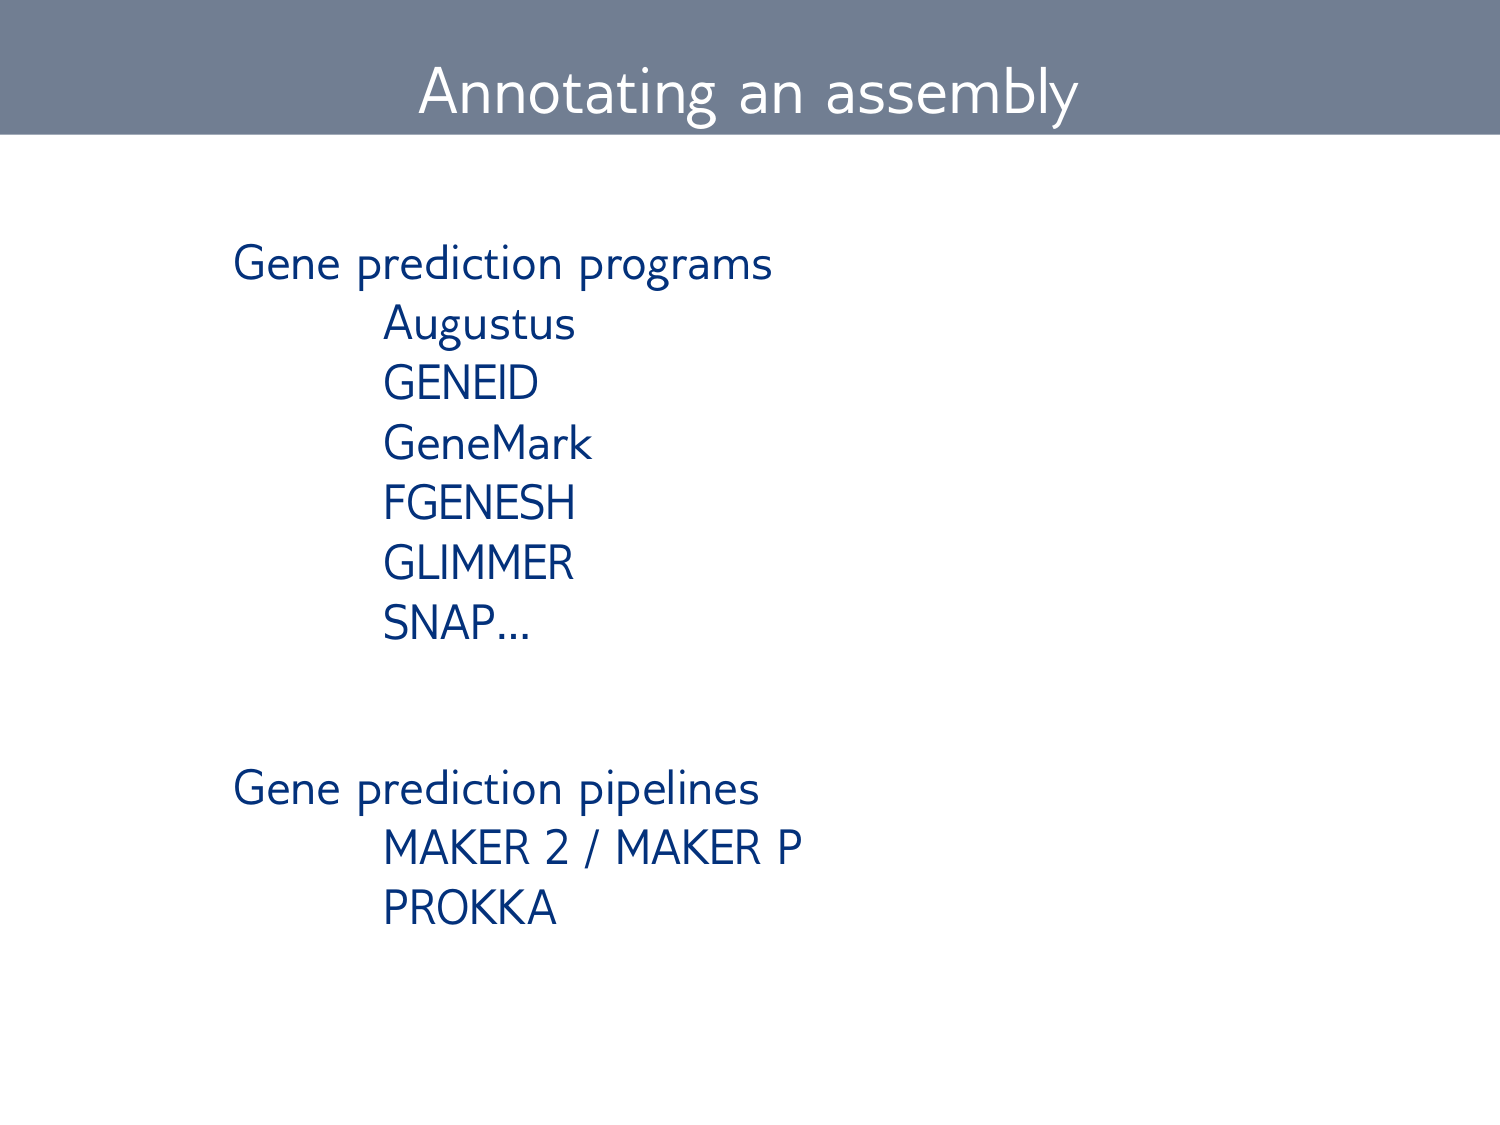

Annotating an assembly
Gene prediction programs
	Augustus
	GENEID
	GeneMark
	FGENESH
	GLIMMER
	SNAP…
Gene prediction pipelines
	MAKER 2 / MAKER P
	PROKKA